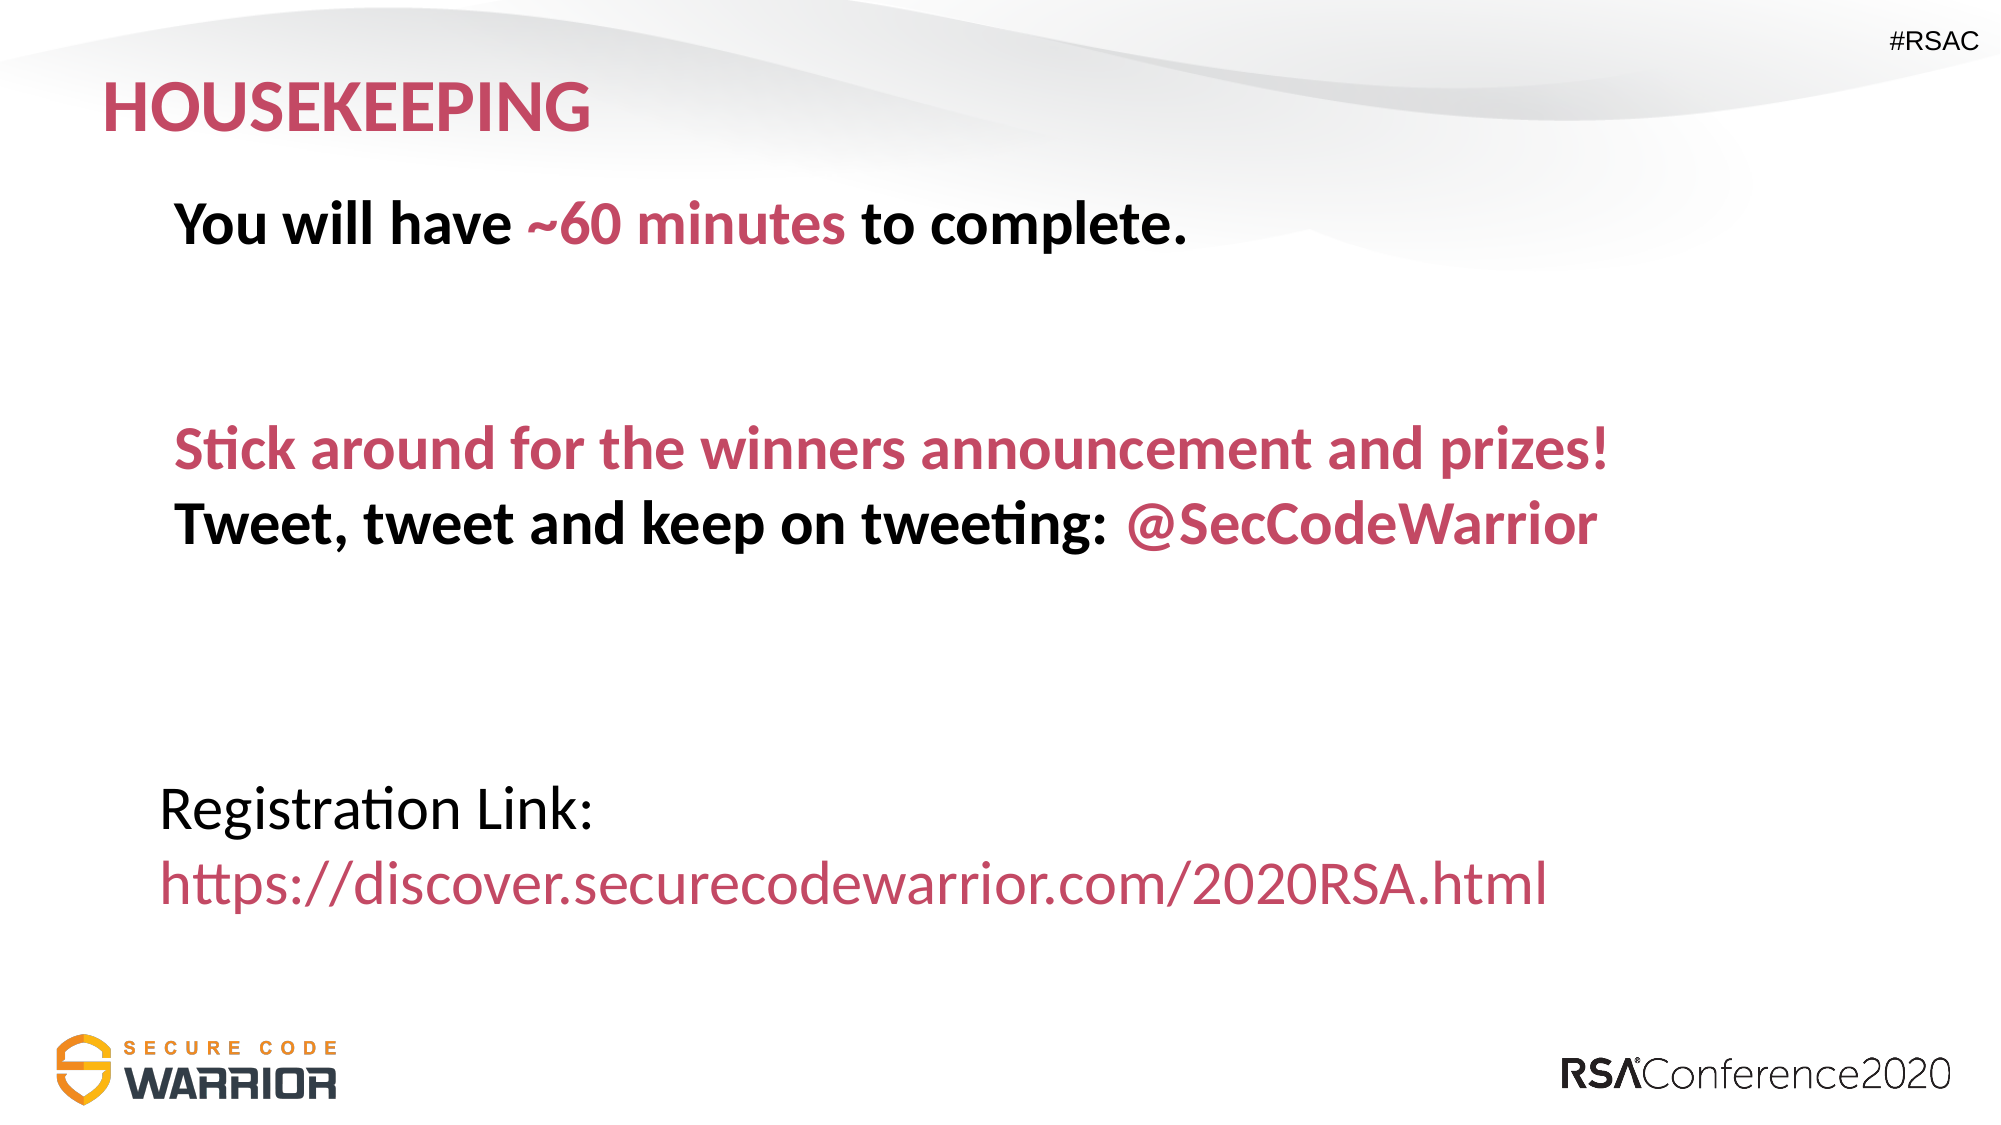

# HOUSEKEEPING
You will have ~60 minutes to complete.

Stick around for the winners announcement and prizes!
Tweet, tweet and keep on tweeting: @SecCodeWarrior

Registration Link: https://discover.securecodewarrior.com/2020RSA.html